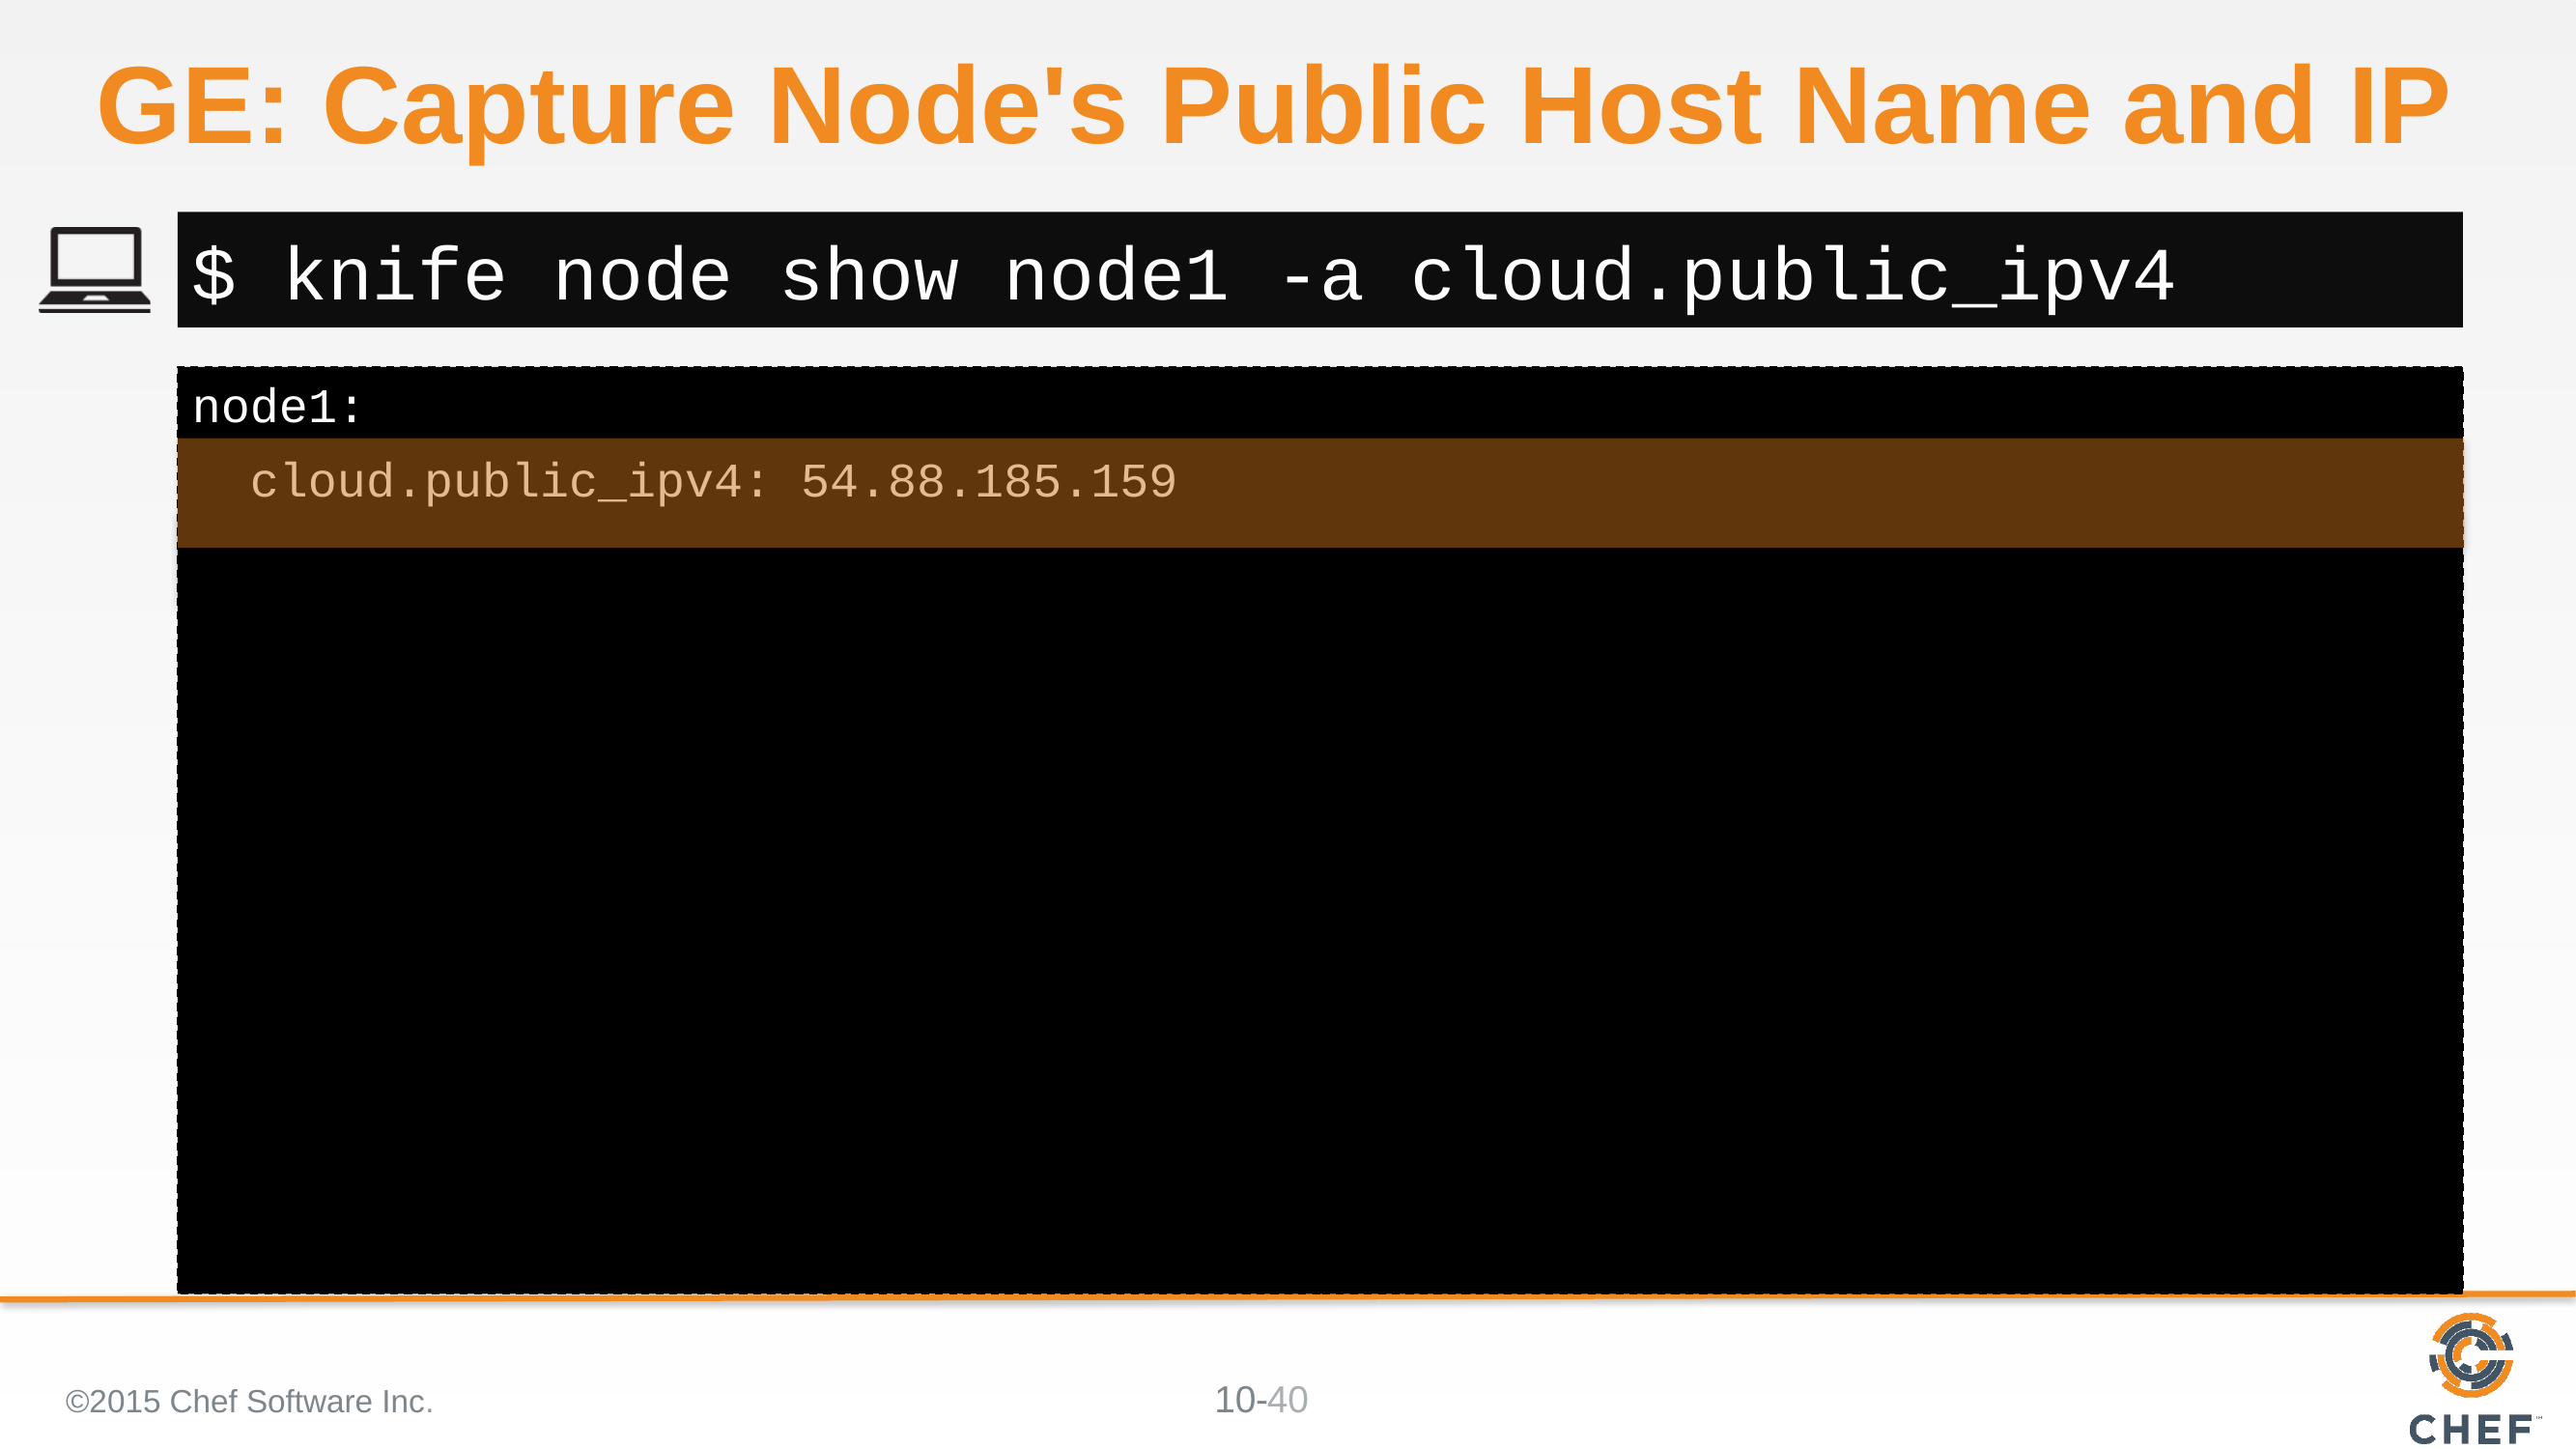

# GE: Capture Node's Public Host Name and IP
$ knife node show node1 -a cloud.public_ipv4
node1:
  cloud.public_ipv4: 54.88.185.159

©2015 Chef Software Inc.
40